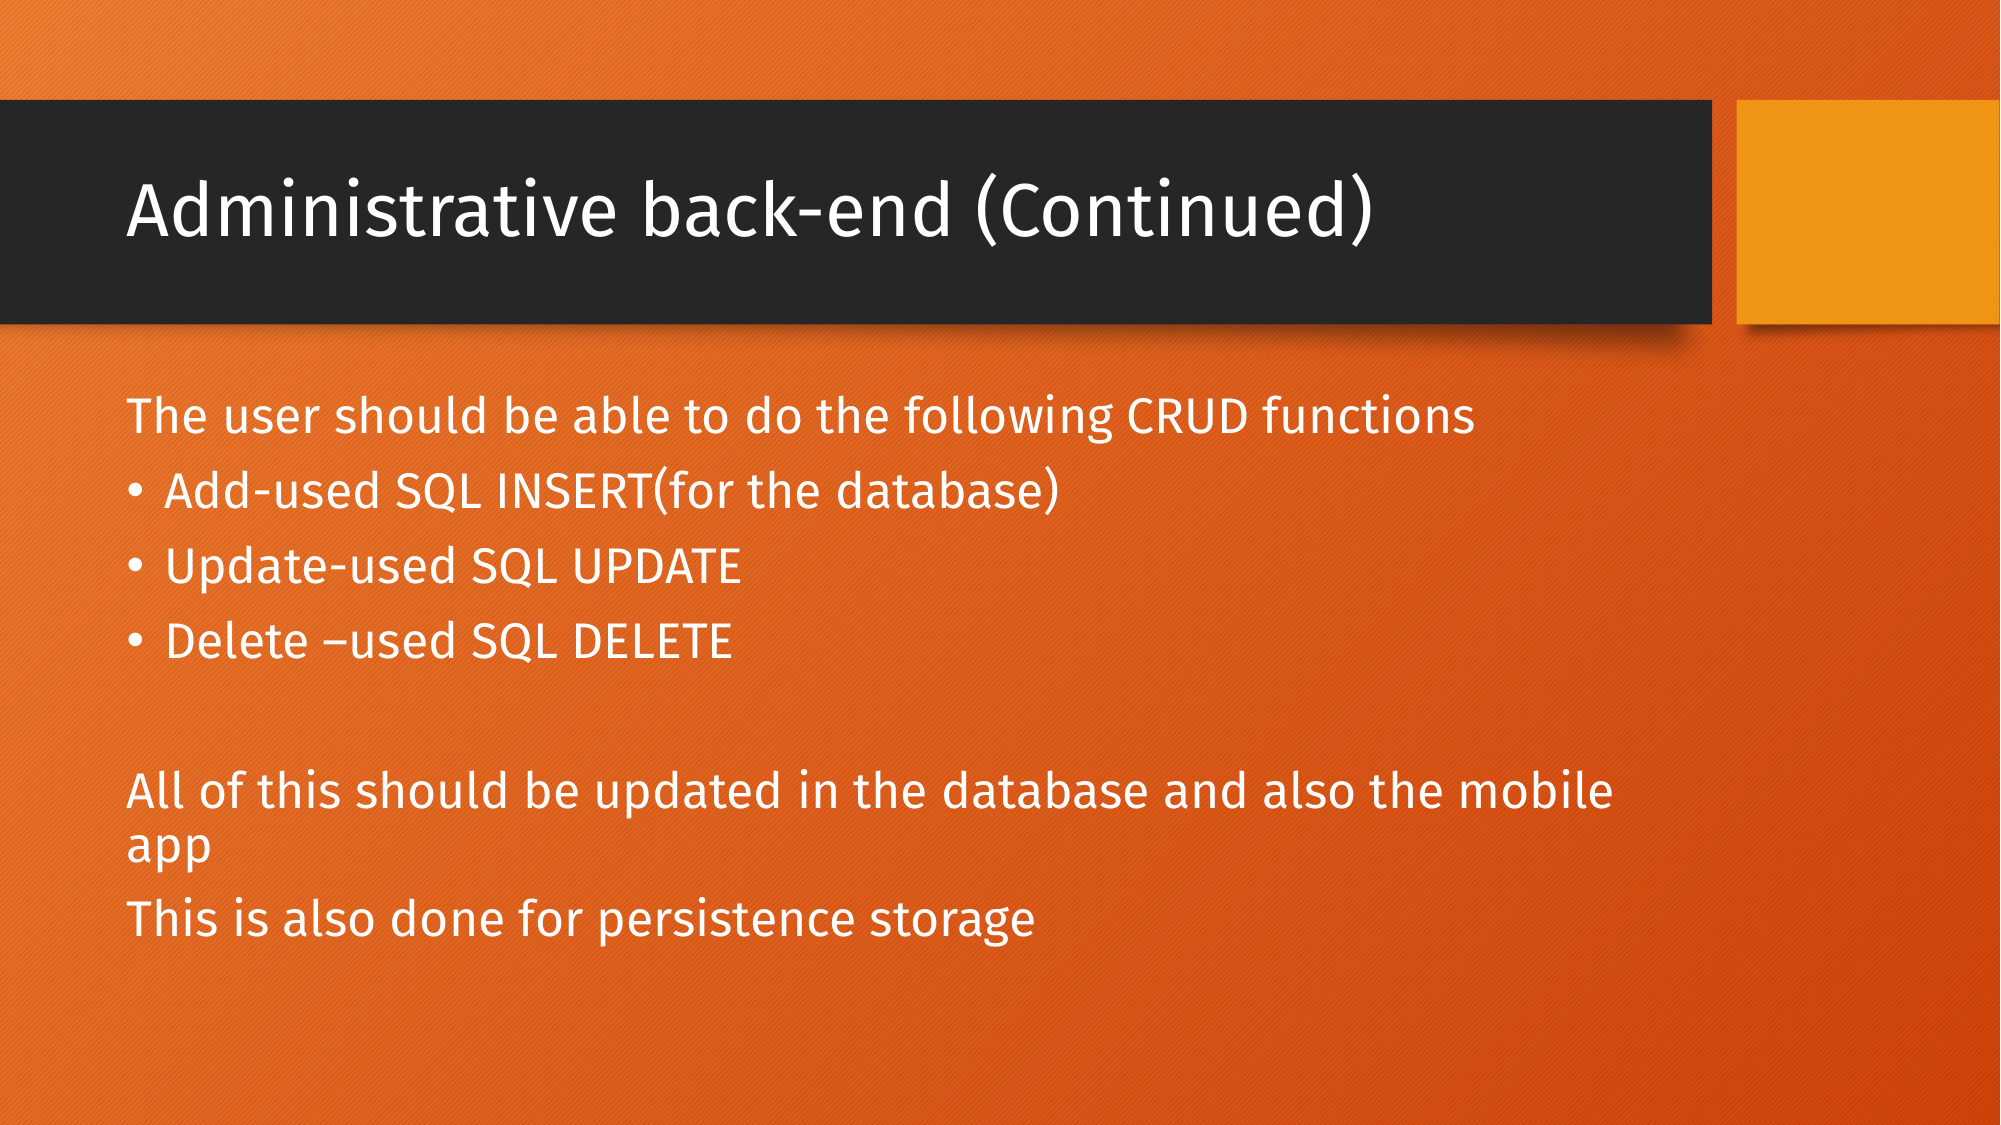

# Administrative back-end (Continued)
The user should be able to do the following CRUD functions
Add-used SQL INSERT(for the database)
Update-used SQL UPDATE
Delete –used SQL DELETE

All of this should be updated in the database and also the mobile app
This is also done for persistence storage